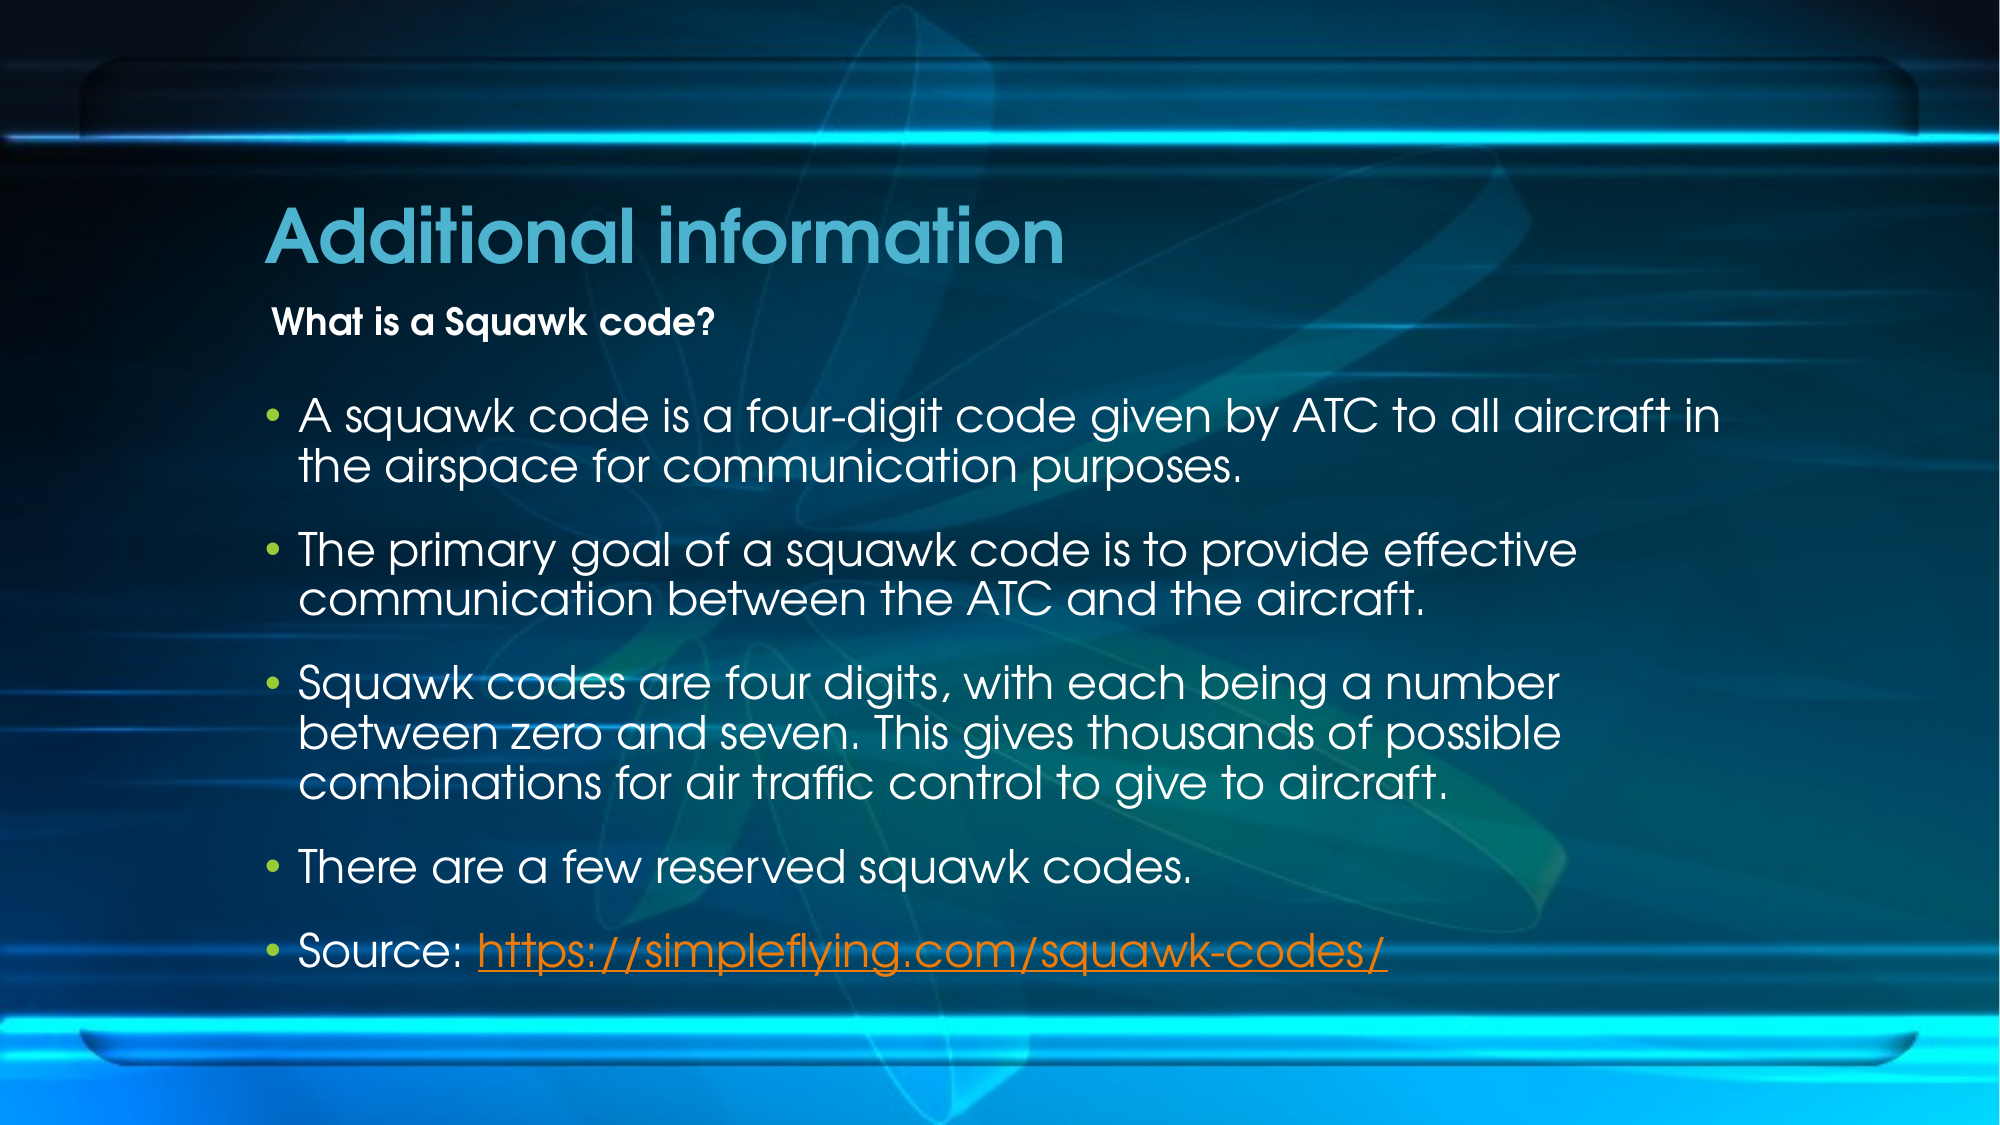

# Additional information
What is a Squawk code?
A squawk code is a four-digit code given by ATC to all aircraft in the airspace for communication purposes.
The primary goal of a squawk code is to provide effective communication between the ATC and the aircraft.
Squawk codes are four digits, with each being a number between zero and seven. This gives thousands of possible combinations for air traffic control to give to aircraft.
There are a few reserved squawk codes.
Source: https://simpleflying.com/squawk-codes/